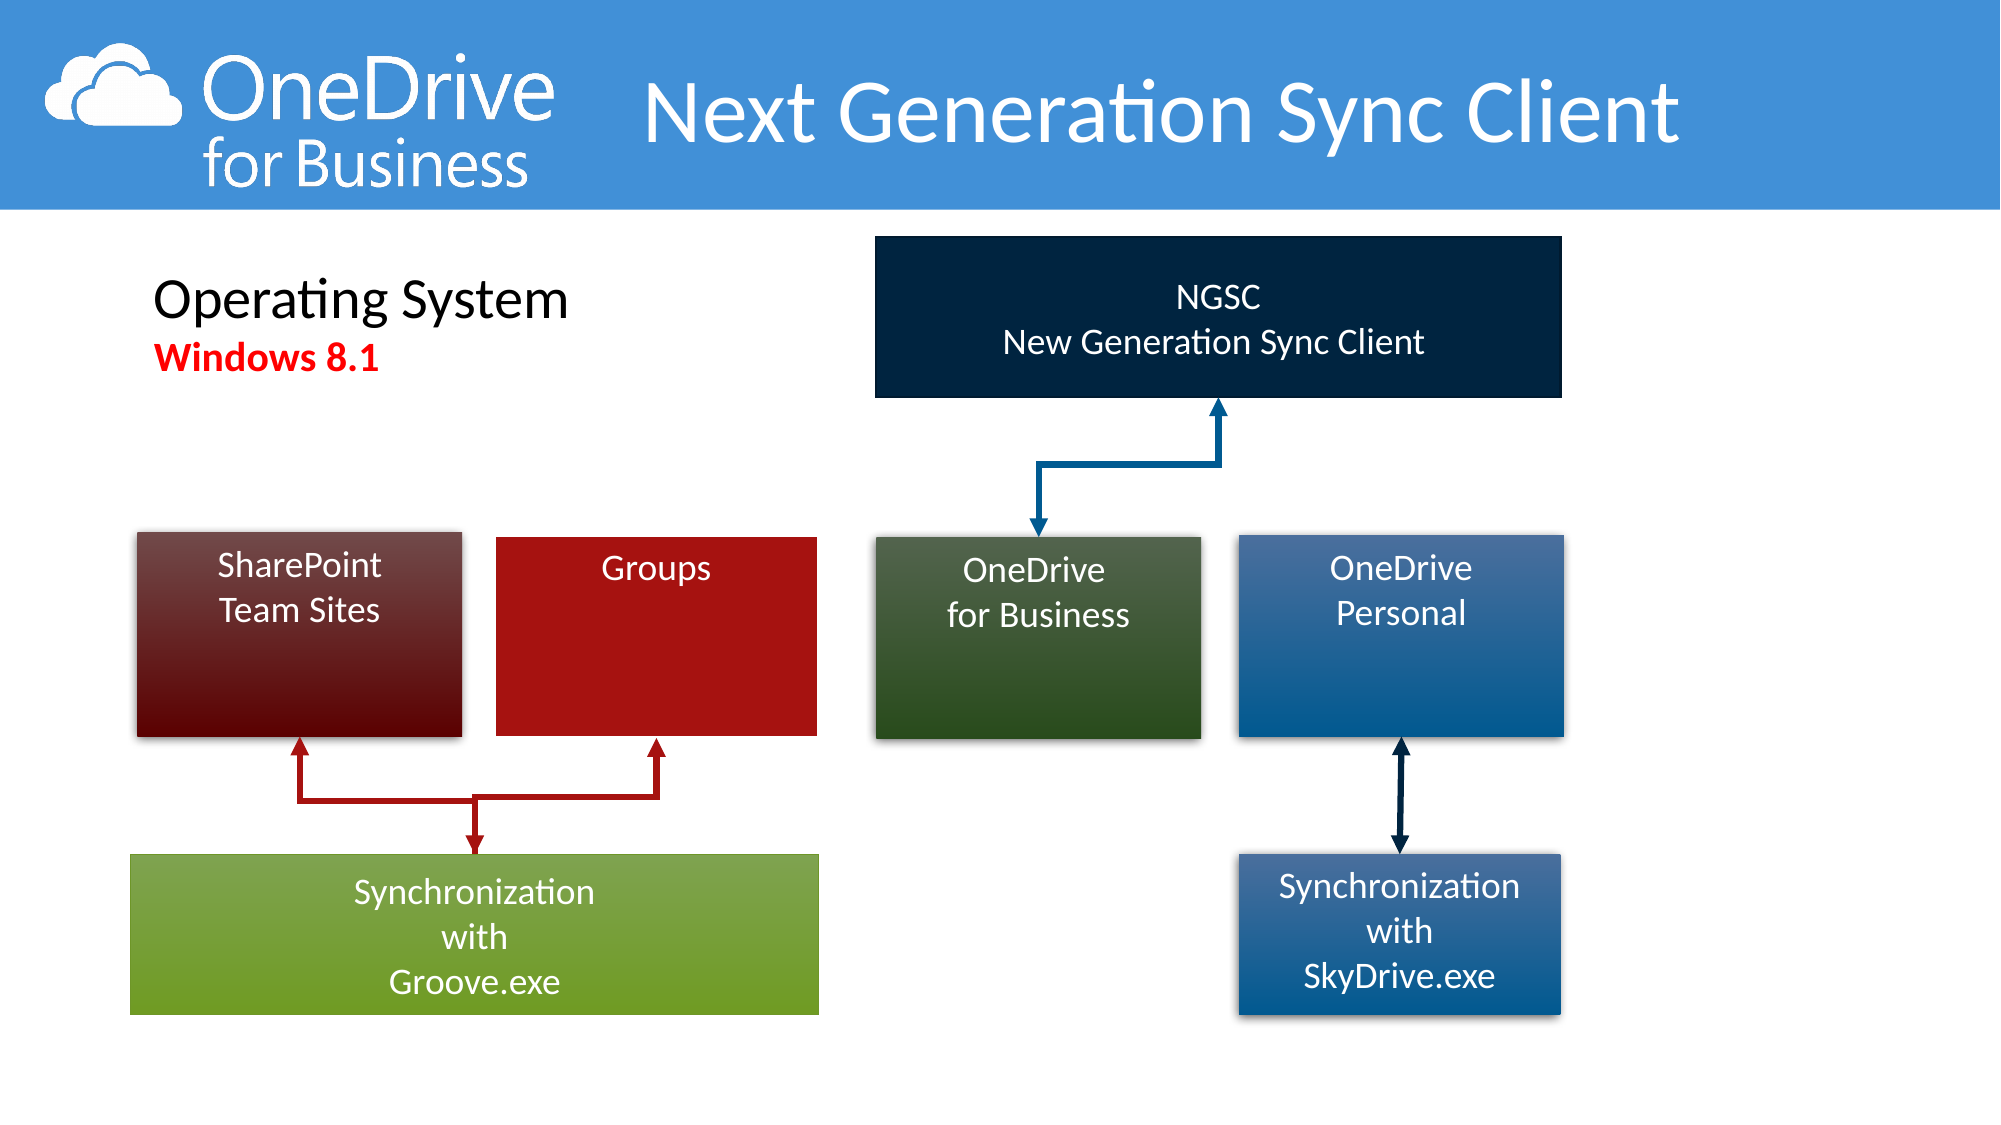

Next Generation Sync Client
NGSC
New Generation Sync Client
Operating System
Windows 8.1
SharePoint
Team Sites
Groups
OneDrive
Personal

OneDrive
for Business
Synchronization
with
Groove.exe
Synchronization
with
SkyDrive.exe